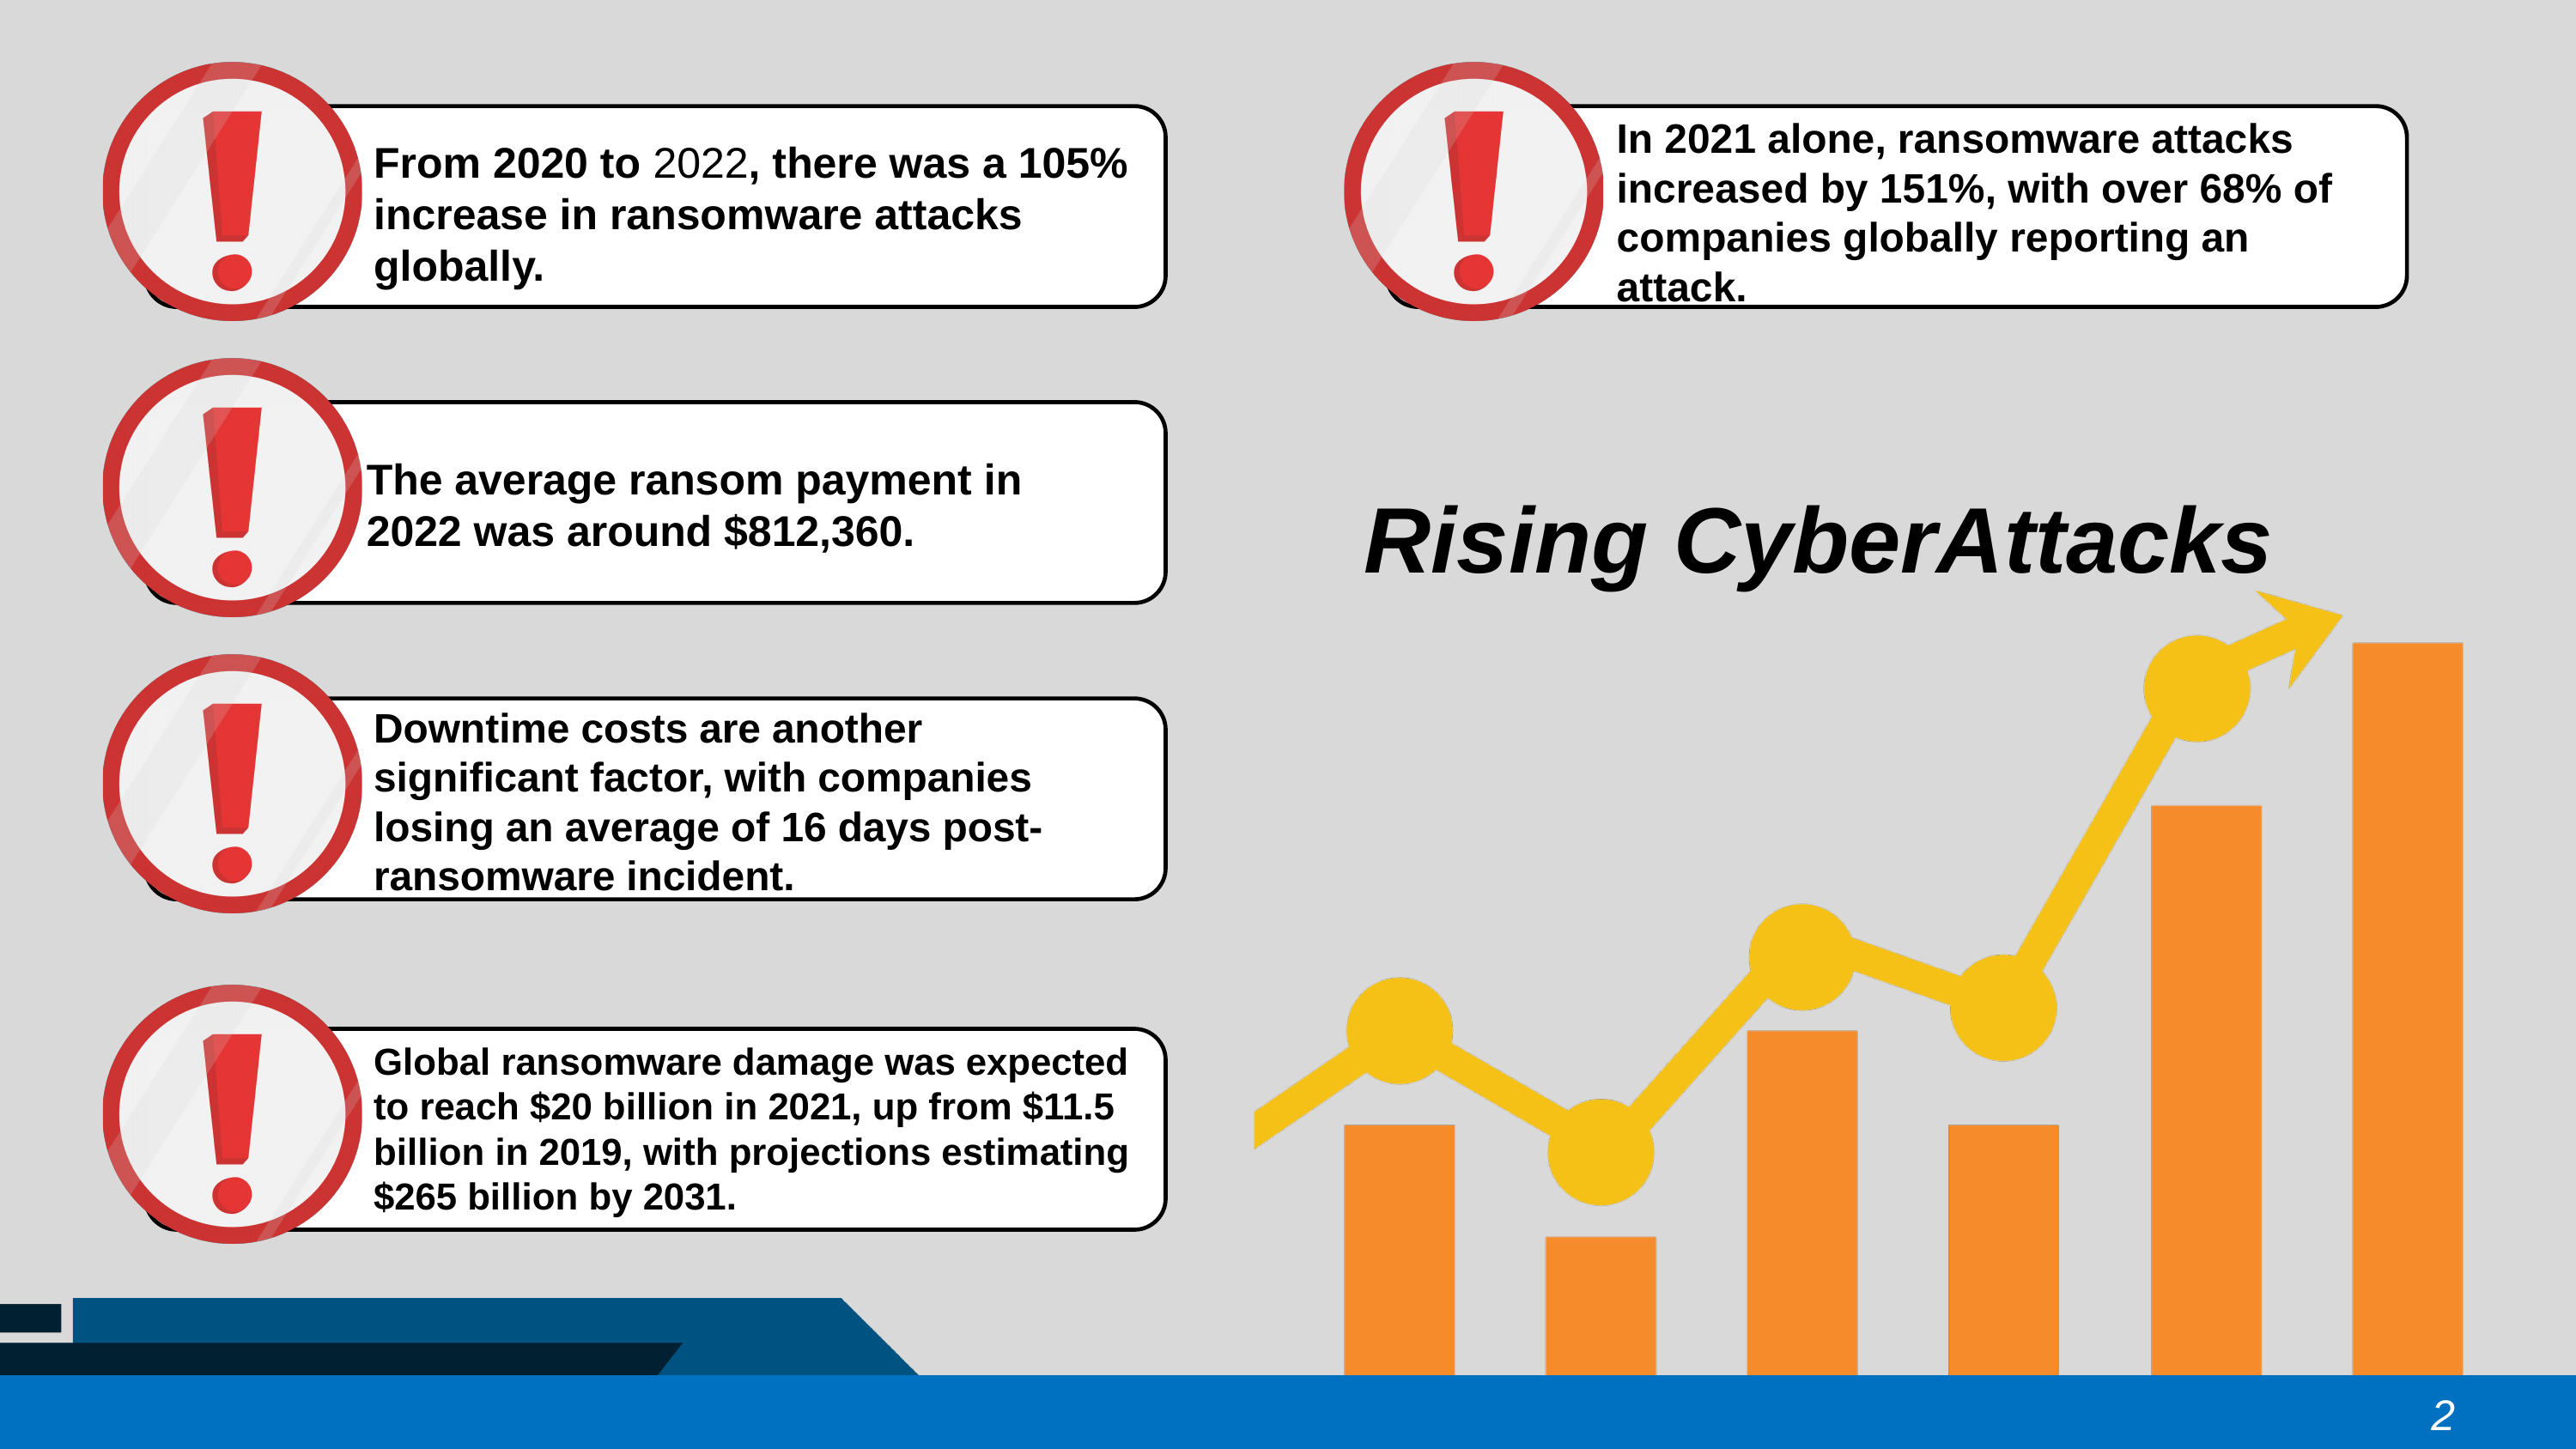

From 2020 to 2022, there was a 105% increase in ransomware attacks globally.

The average ransom payment in 2022 was around $812,360.

Downtime costs are another significant factor, with companies losing an average of 16 days post-ransomware incident.

Global ransomware damage was expected to reach $20 billion in 2021, up from $11.5 billion in 2019, with projections estimating $265 billion by 2031.

In 2021 alone, ransomware attacks increased by 151%, with over 68% of companies globally reporting an attack.
Rising CyberAttacks

2

2